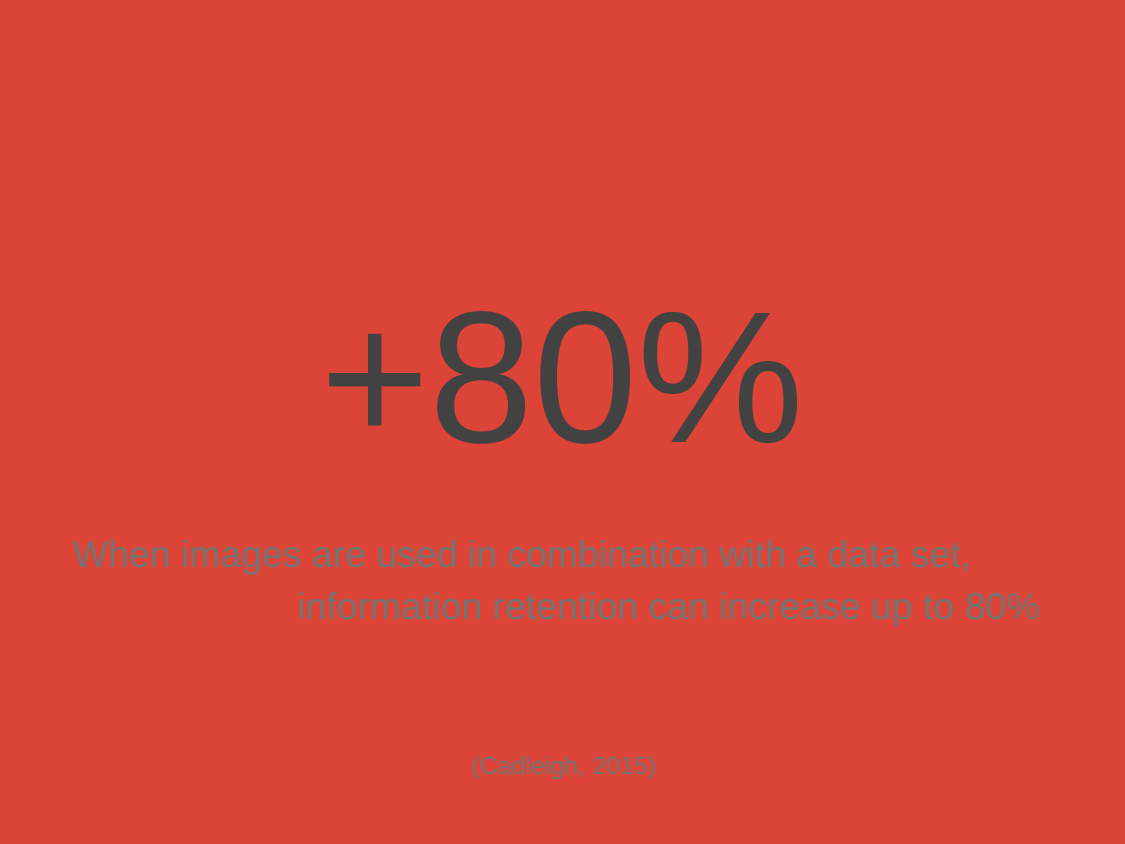

# +80%
When images are used in combination with a data set,                             information retention can increase up to 80%

(Cadleigh, 2015)